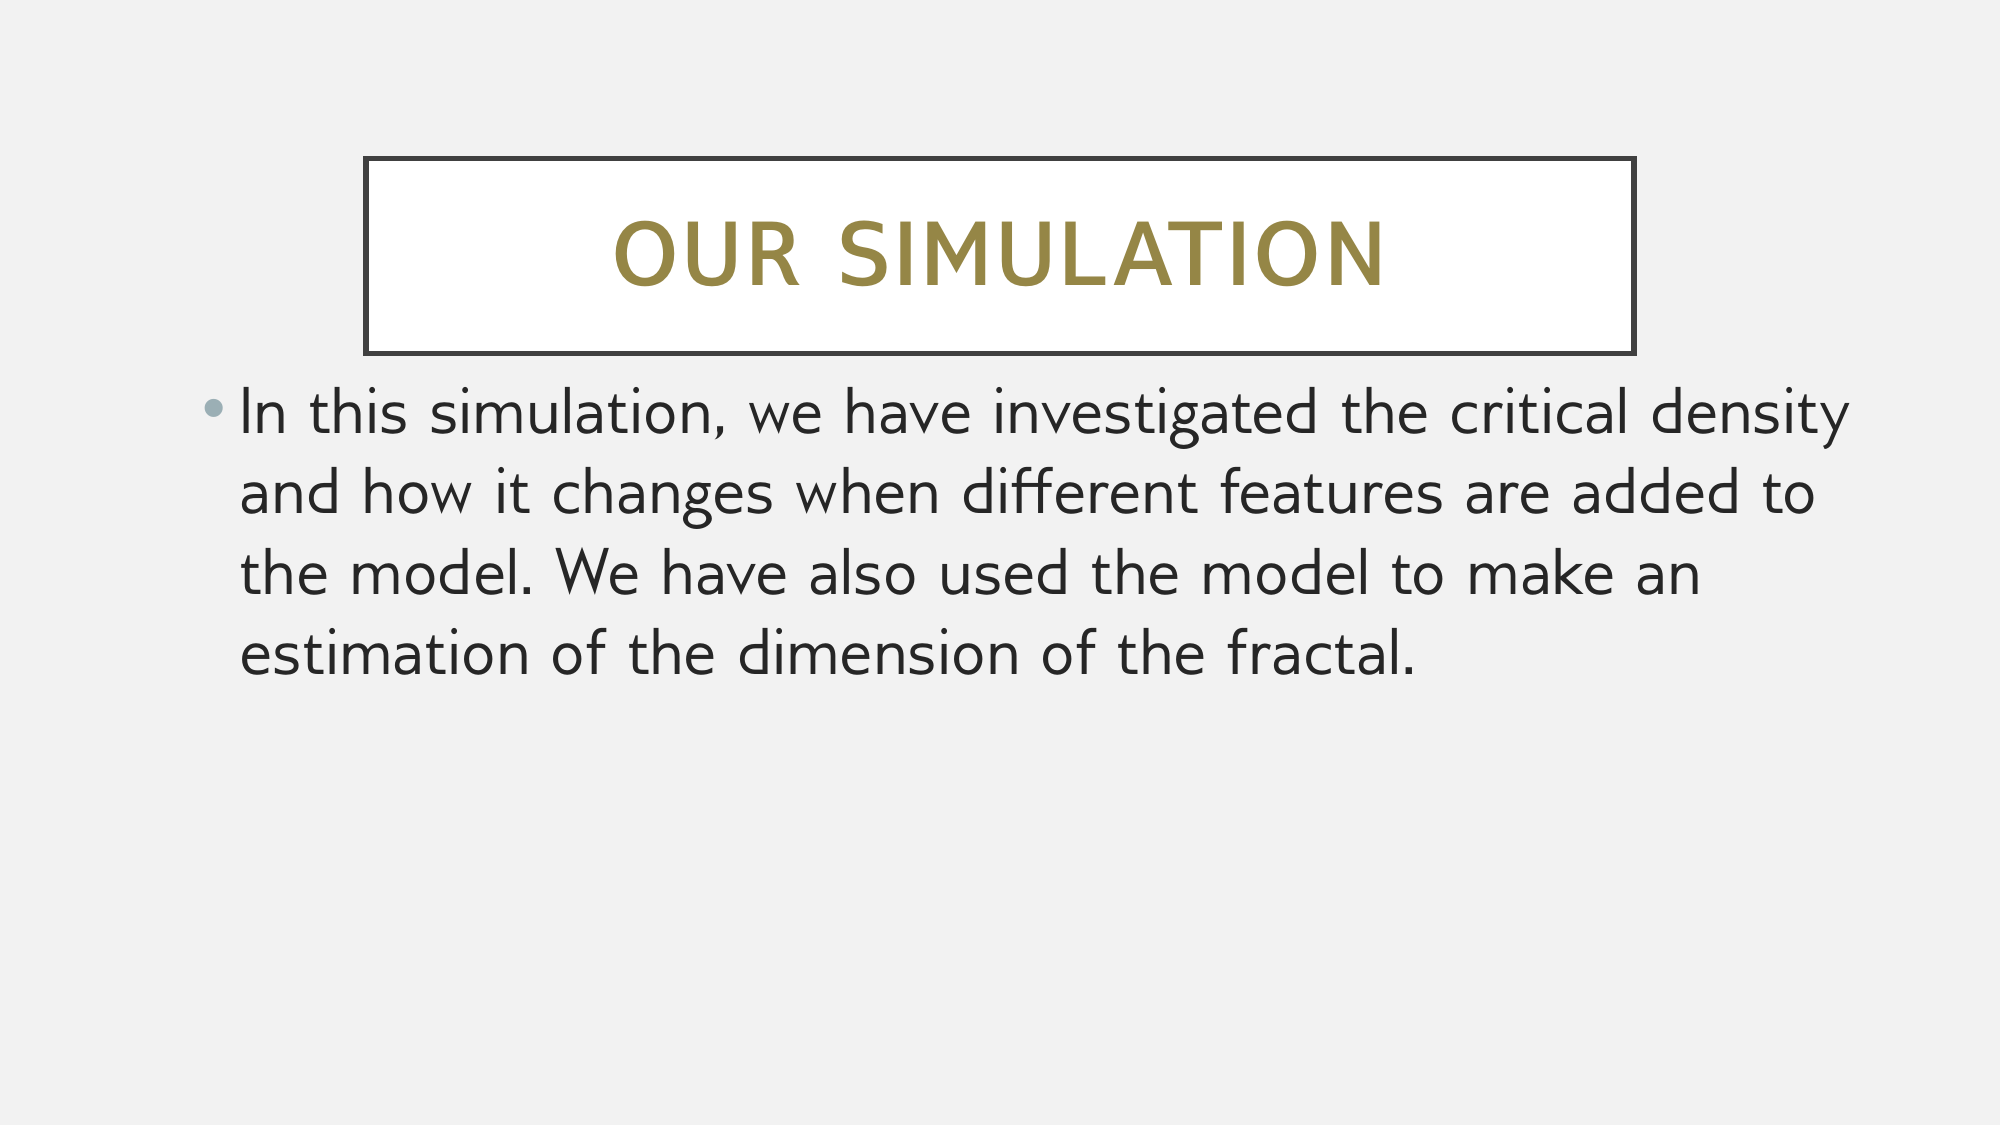

# Our simulation
In this simulation, we have investigated the critical density and how it changes when different features are added to the model. We have also used the model to make an estimation of the dimension of the fractal.